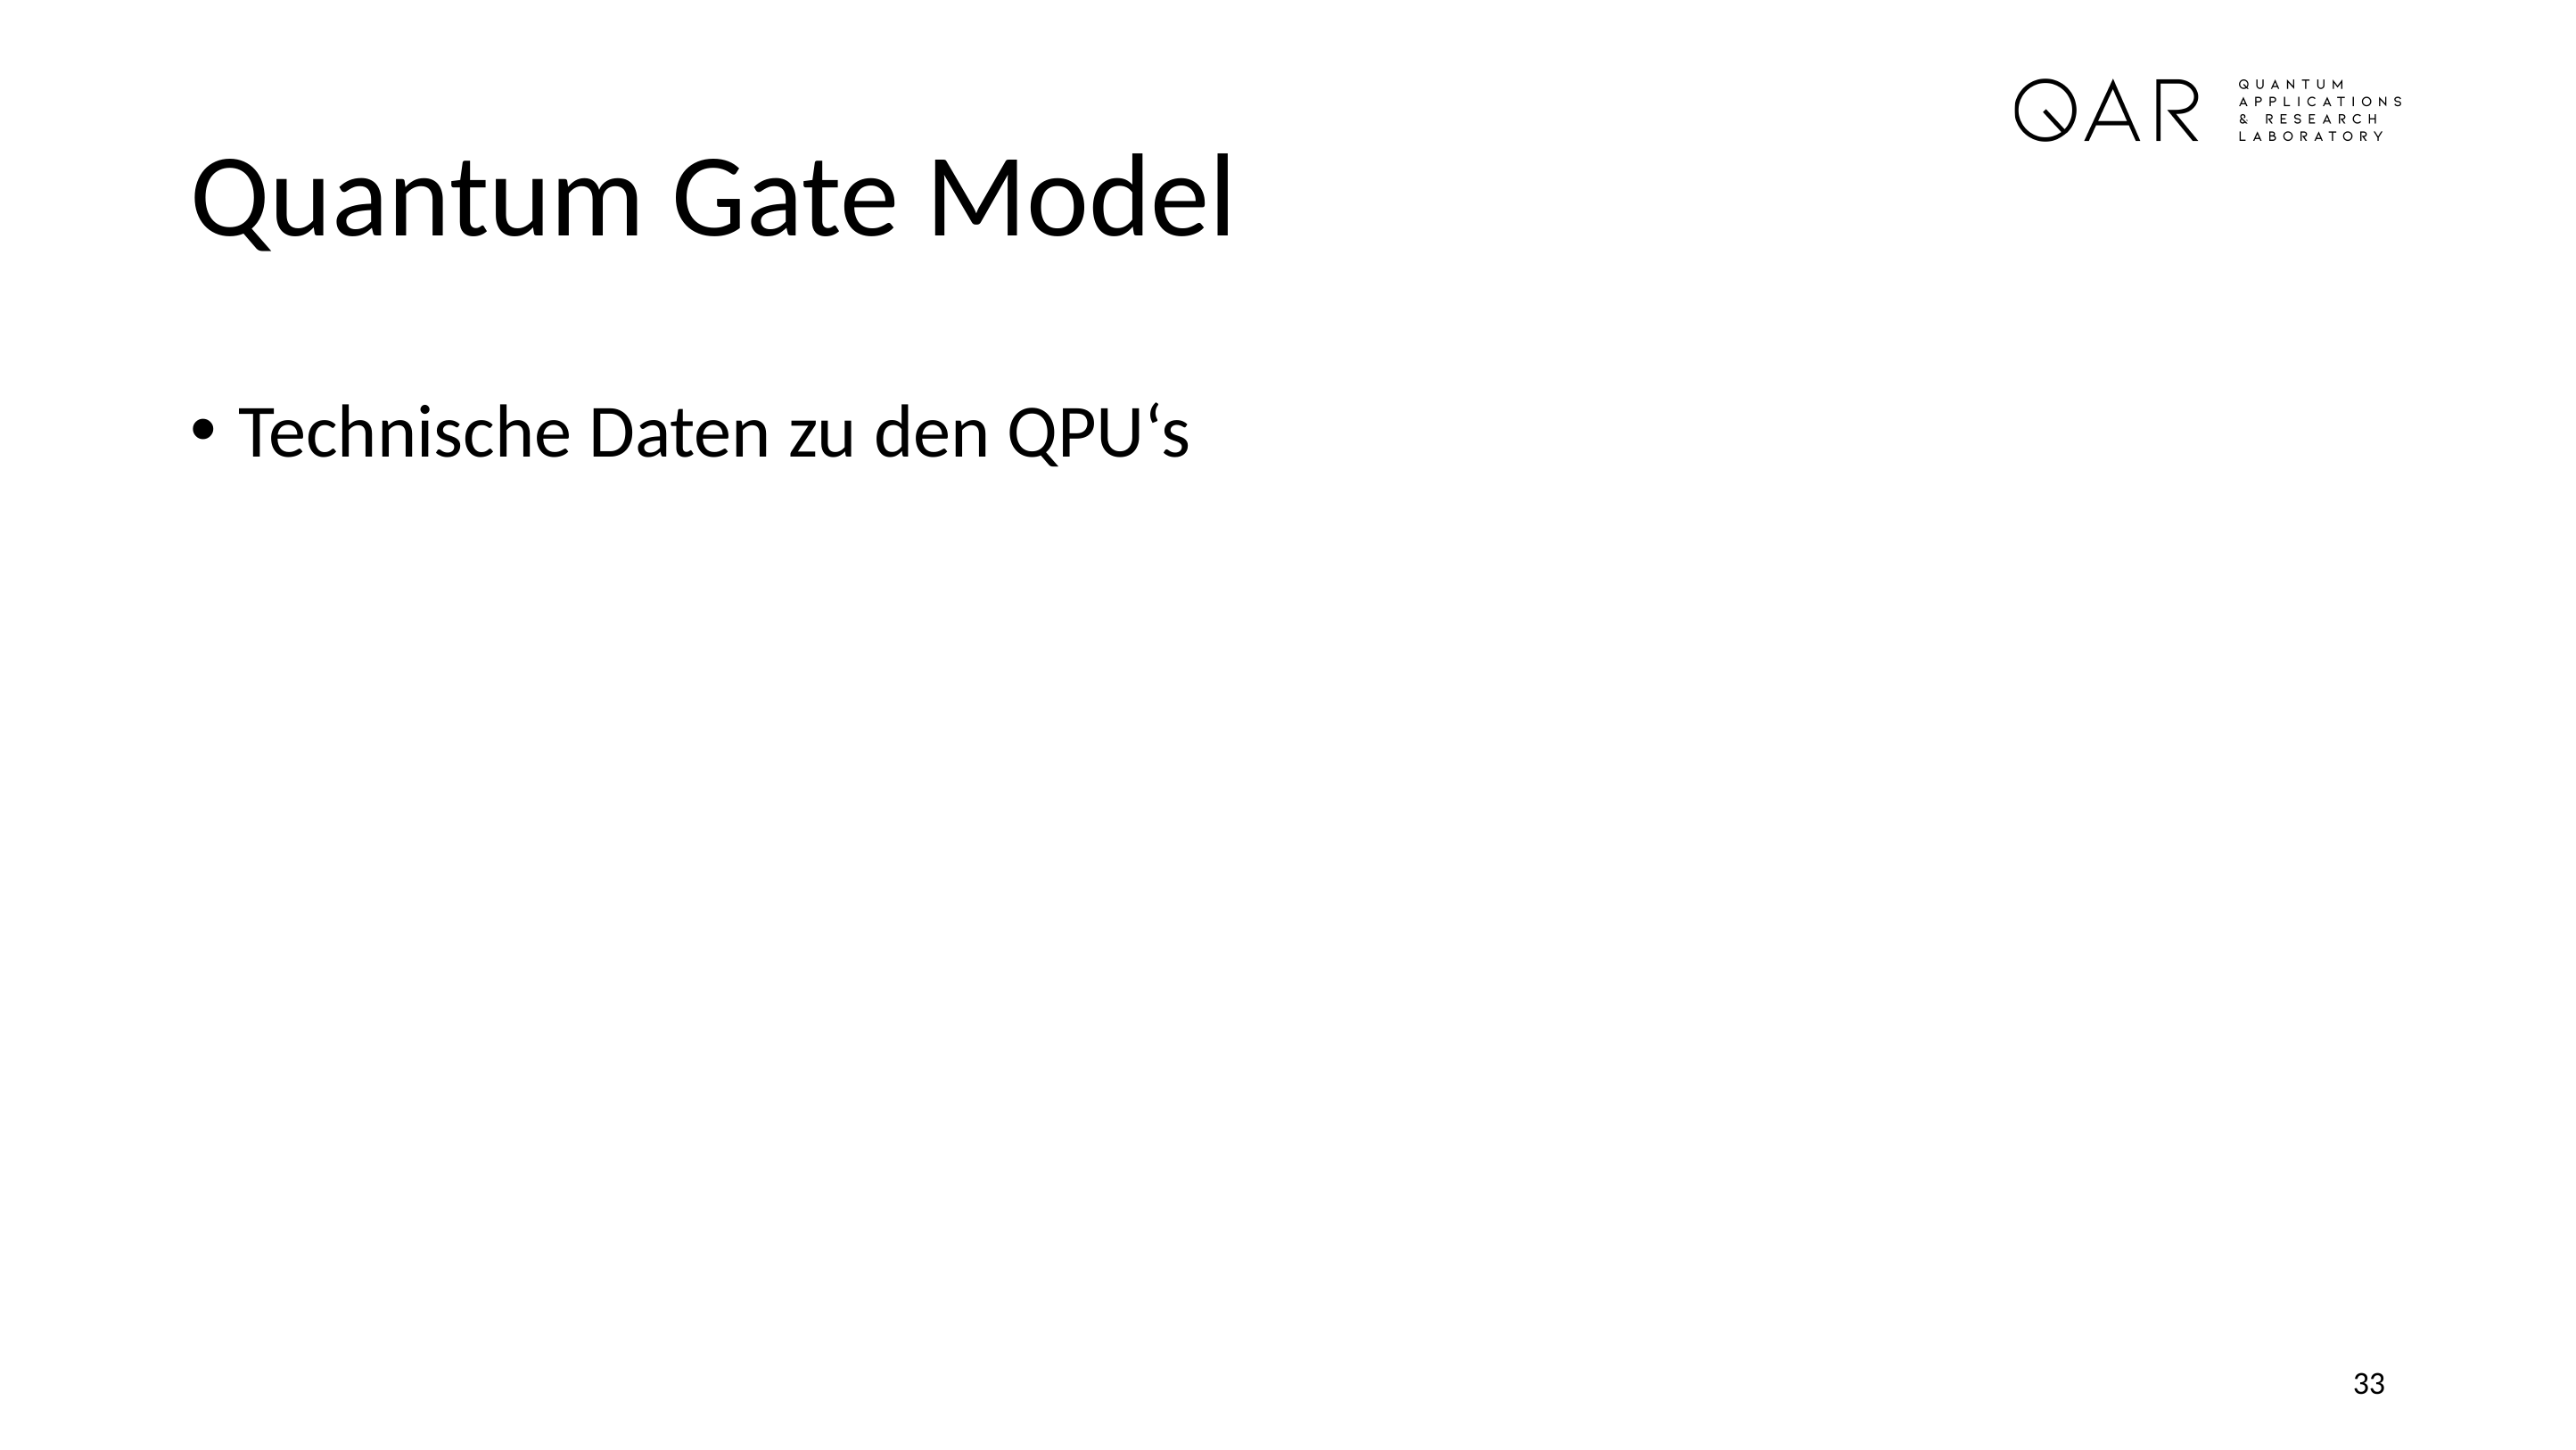

# Quantum Gate Model
Technische Daten zu den QPU‘s

33